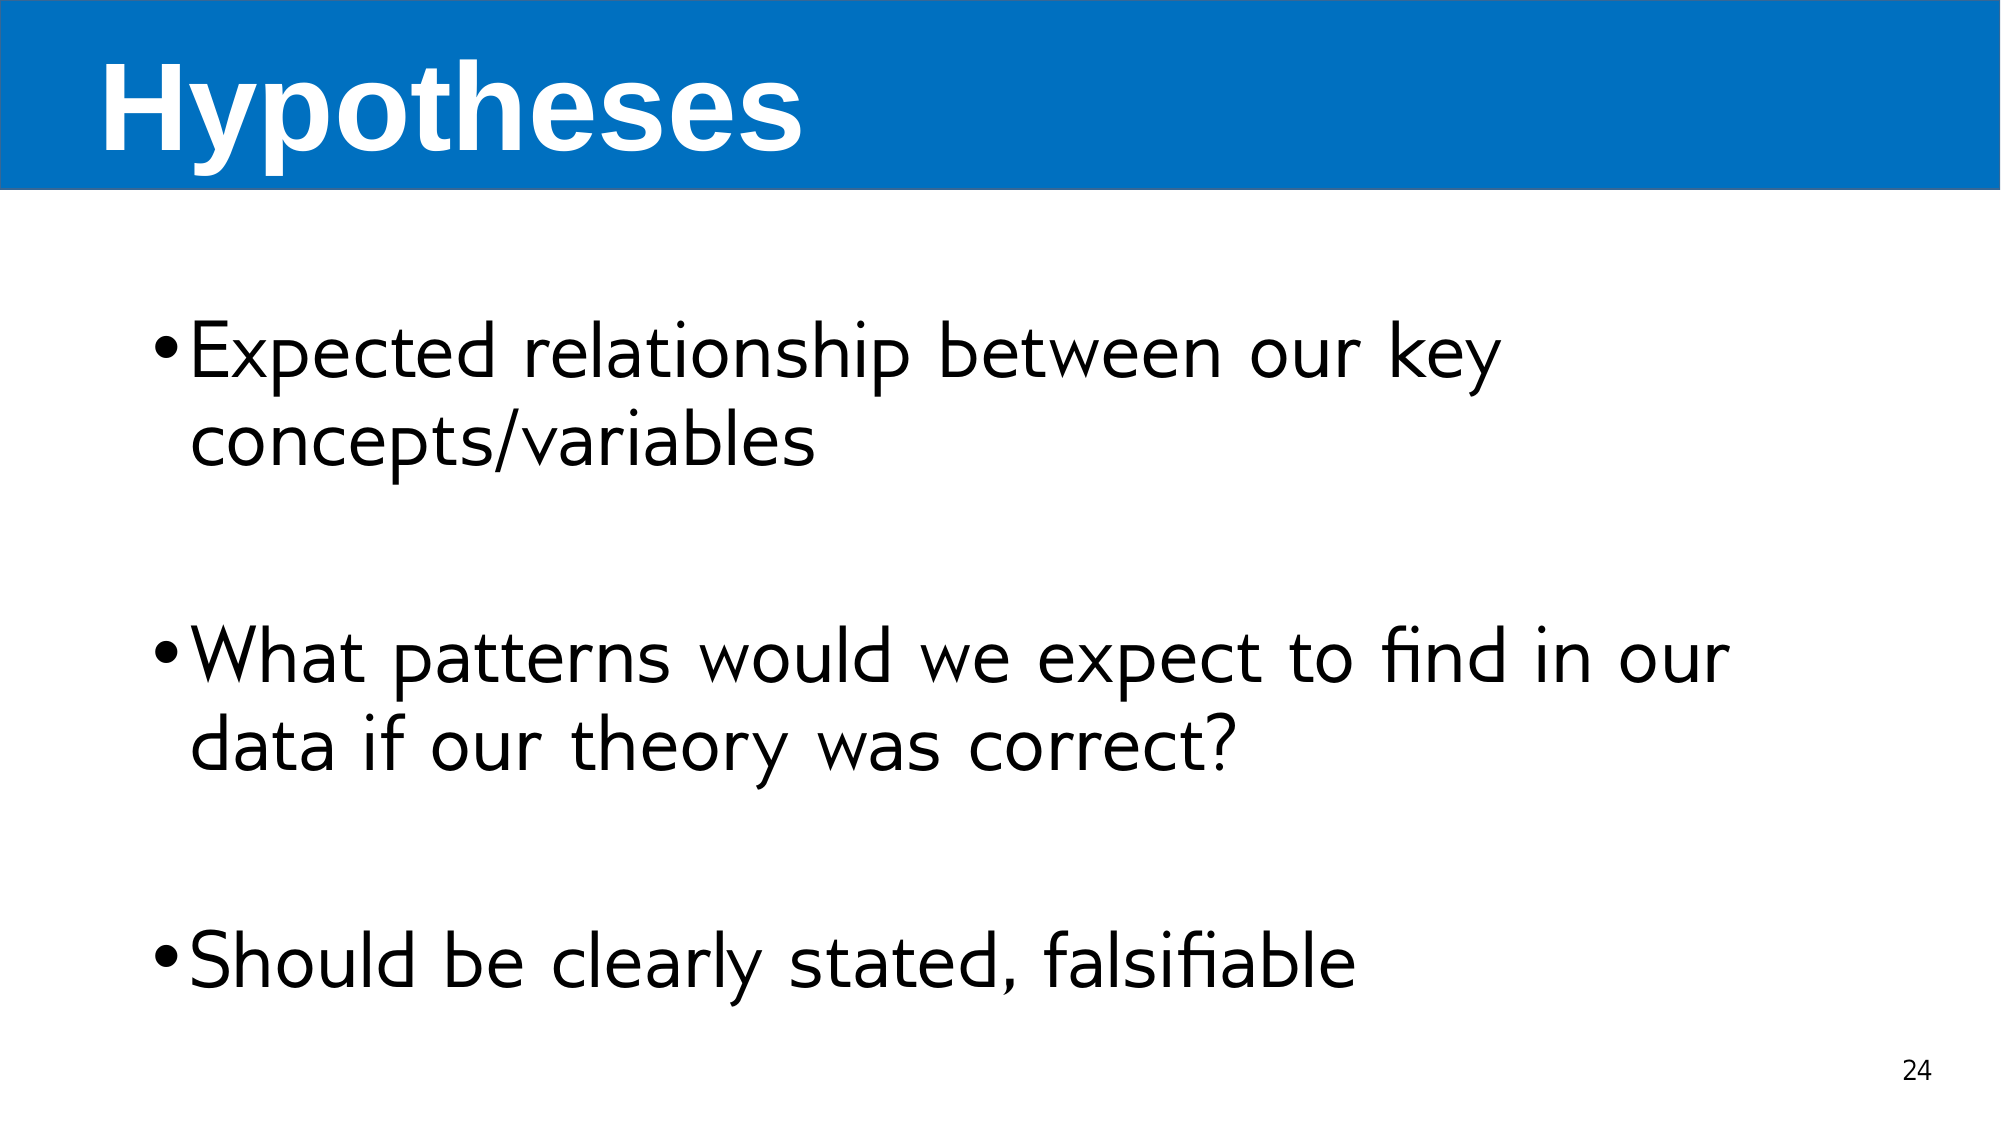

# Hypotheses
Expected relationship between our key concepts/variables

What patterns would we expect to find in our data if our theory was correct?

Should be clearly stated, falsifiable
24